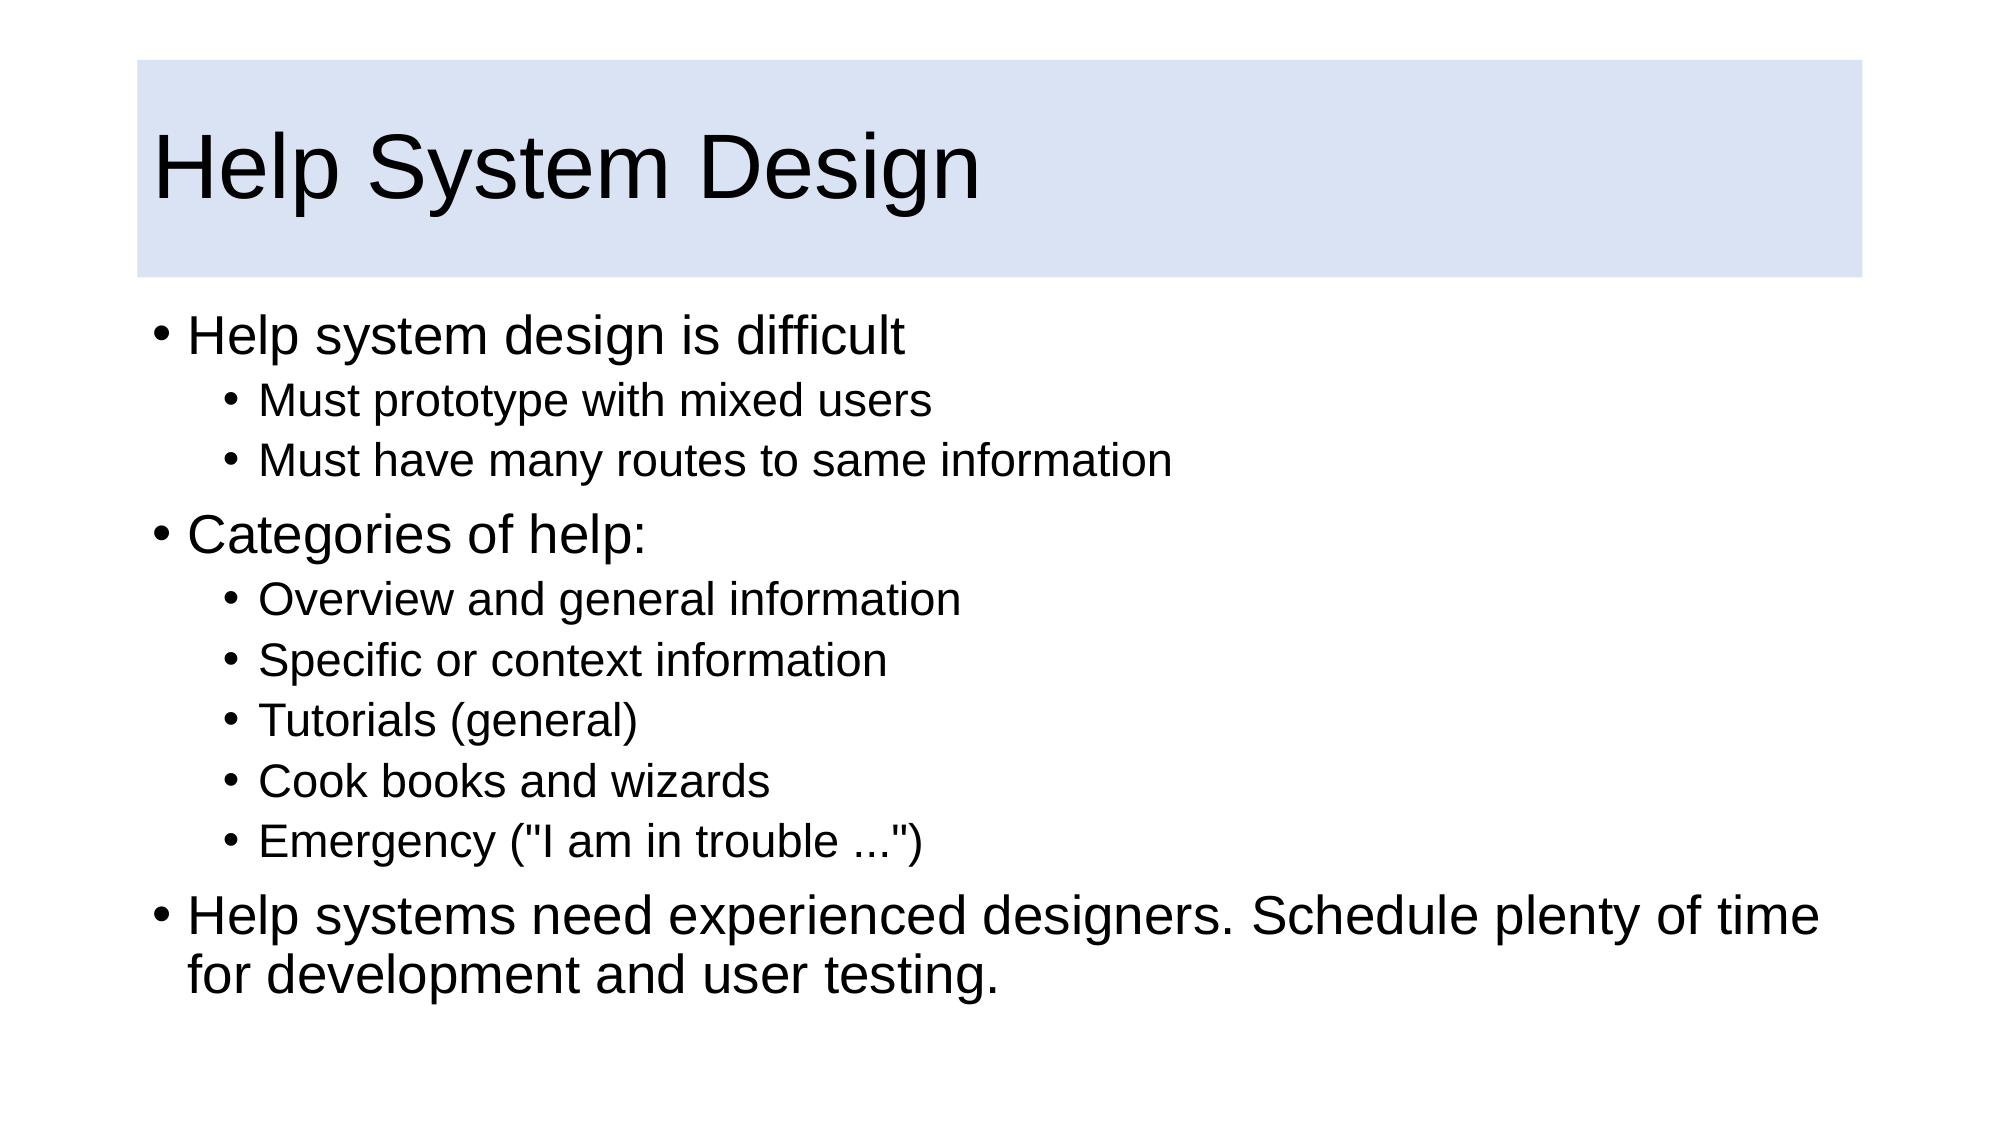

# Help System Design
Help system design is difficult
Must prototype with mixed users
Must have many routes to same information
Categories of help:
Overview and general information
Specific or context information
Tutorials (general)
Cook books and wizards
Emergency ("I am in trouble ...")
Help systems need experienced designers. Schedule plenty of time for development and user testing.